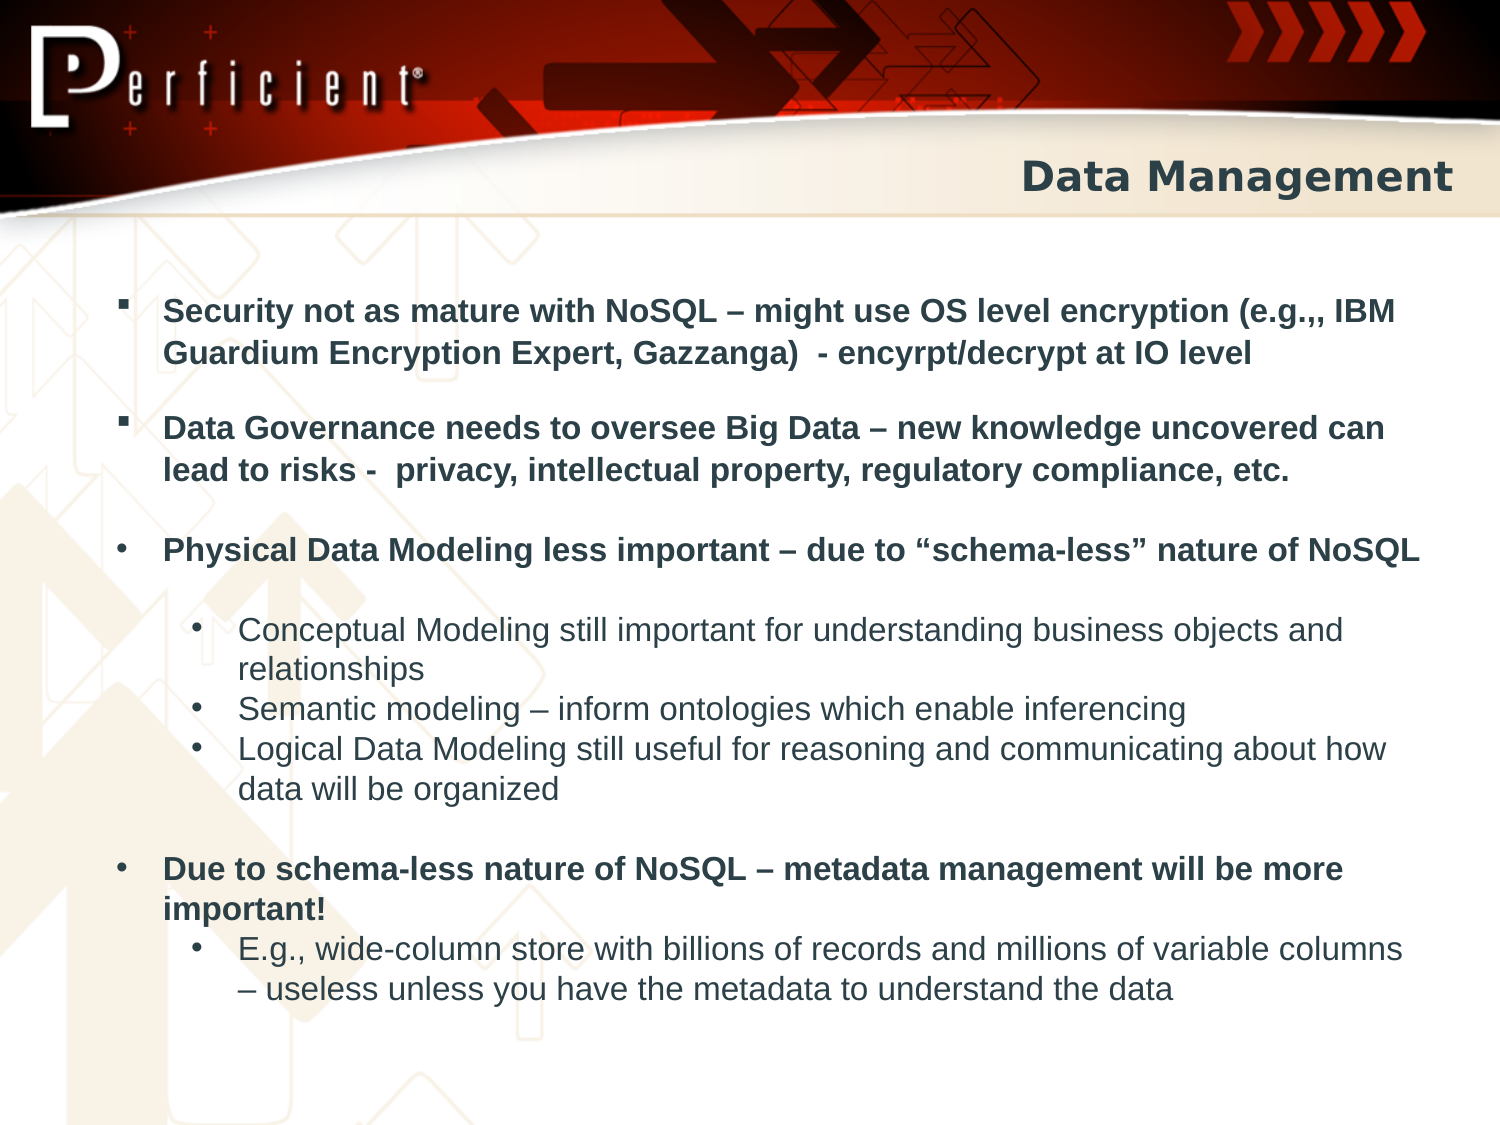

Data Management

Security not as mature with NoSQL – might use OS level encryption (e.g.,, IBM Guardium Encryption Expert, Gazzanga)  - encyrpt/decrypt at IO level
Data Governance needs to oversee Big Data – new knowledge uncovered can lead to risks -  privacy, intellectual property, regulatory compliance, etc.

Physical Data Modeling less important – due to “schema-less” nature of NoSQL

Conceptual Modeling still important for understanding business objects and relationships
Semantic modeling – inform ontologies which enable inferencing
Logical Data Modeling still useful for reasoning and communicating about how data will be organized

Due to schema-less nature of NoSQL – metadata management will be more important!
E.g., wide-column store with billions of records and millions of variable columns – useless unless you have the metadata to understand the data